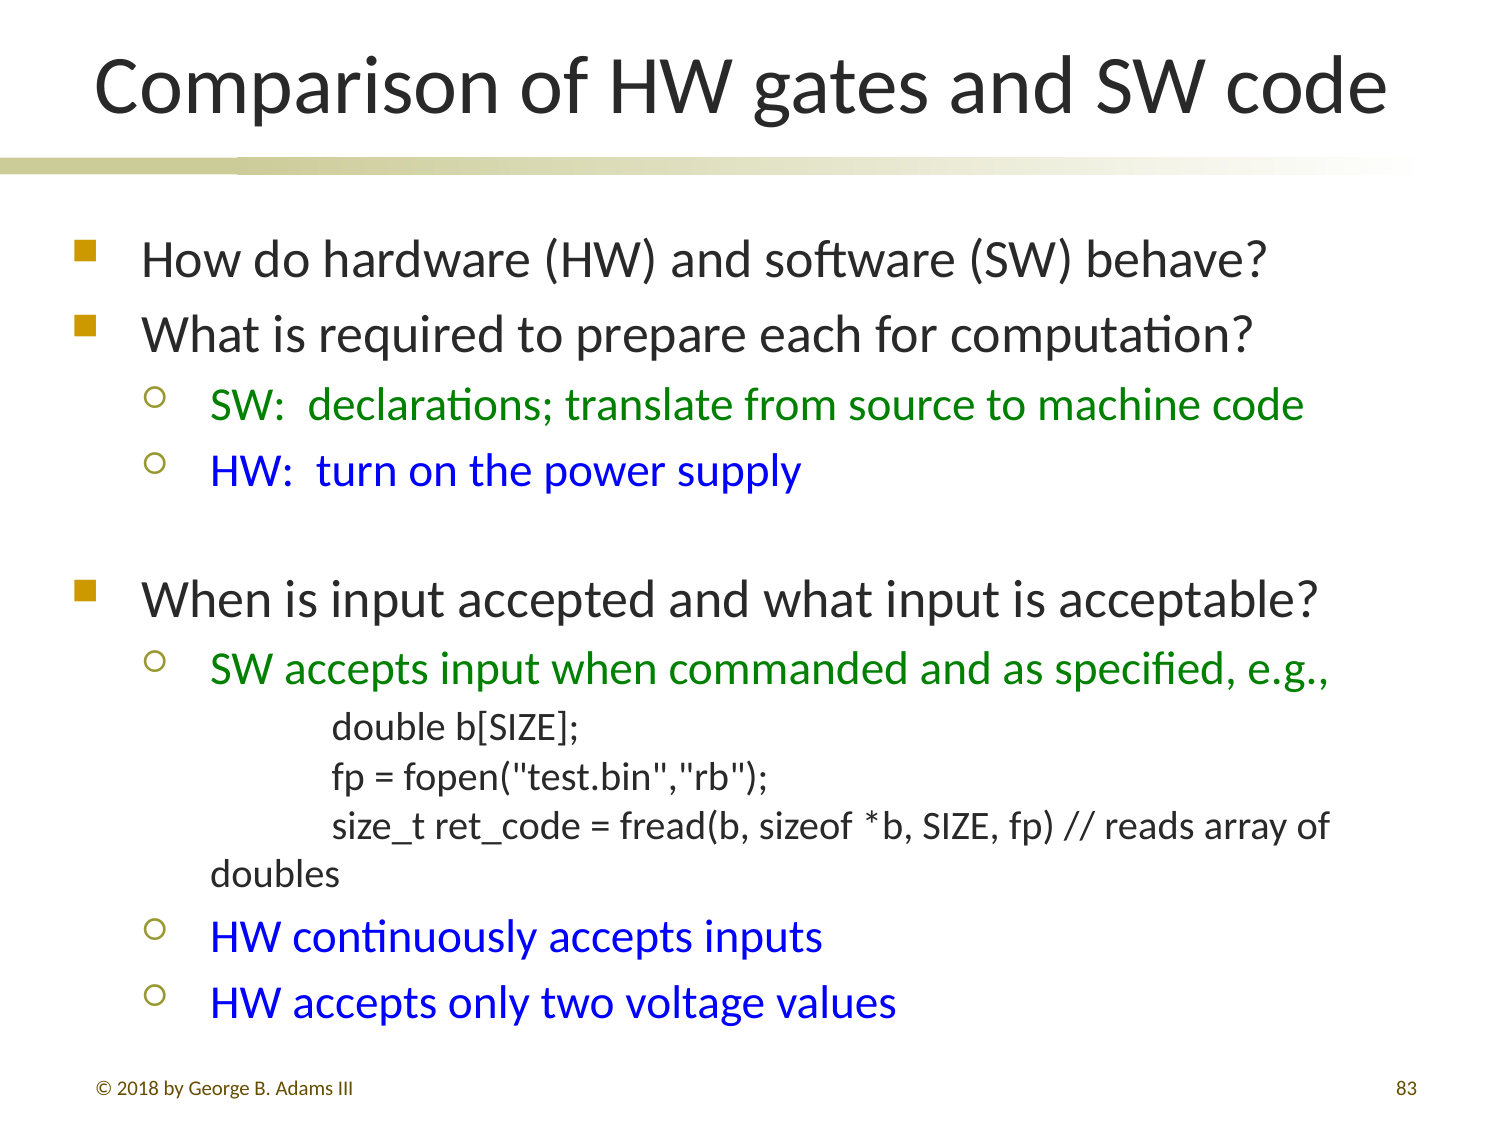

# Comparison of HW gates and SW code
How do hardware (HW) and software (SW) behave?
What is required to prepare each for computation?
SW:  declarations; translate from source to machine code
HW:  turn on the power supply
When is input accepted and what input is acceptable?
SW accepts input when commanded and as specified, e.g.,
	double b[SIZE];
	fp = fopen("test.bin","rb");
	size_t ret_code = fread(b, sizeof *b, SIZE, fp) // reads array of doubles
HW continuously accepts inputs
HW accepts only two voltage values
© 2018 by George B. Adams III
83